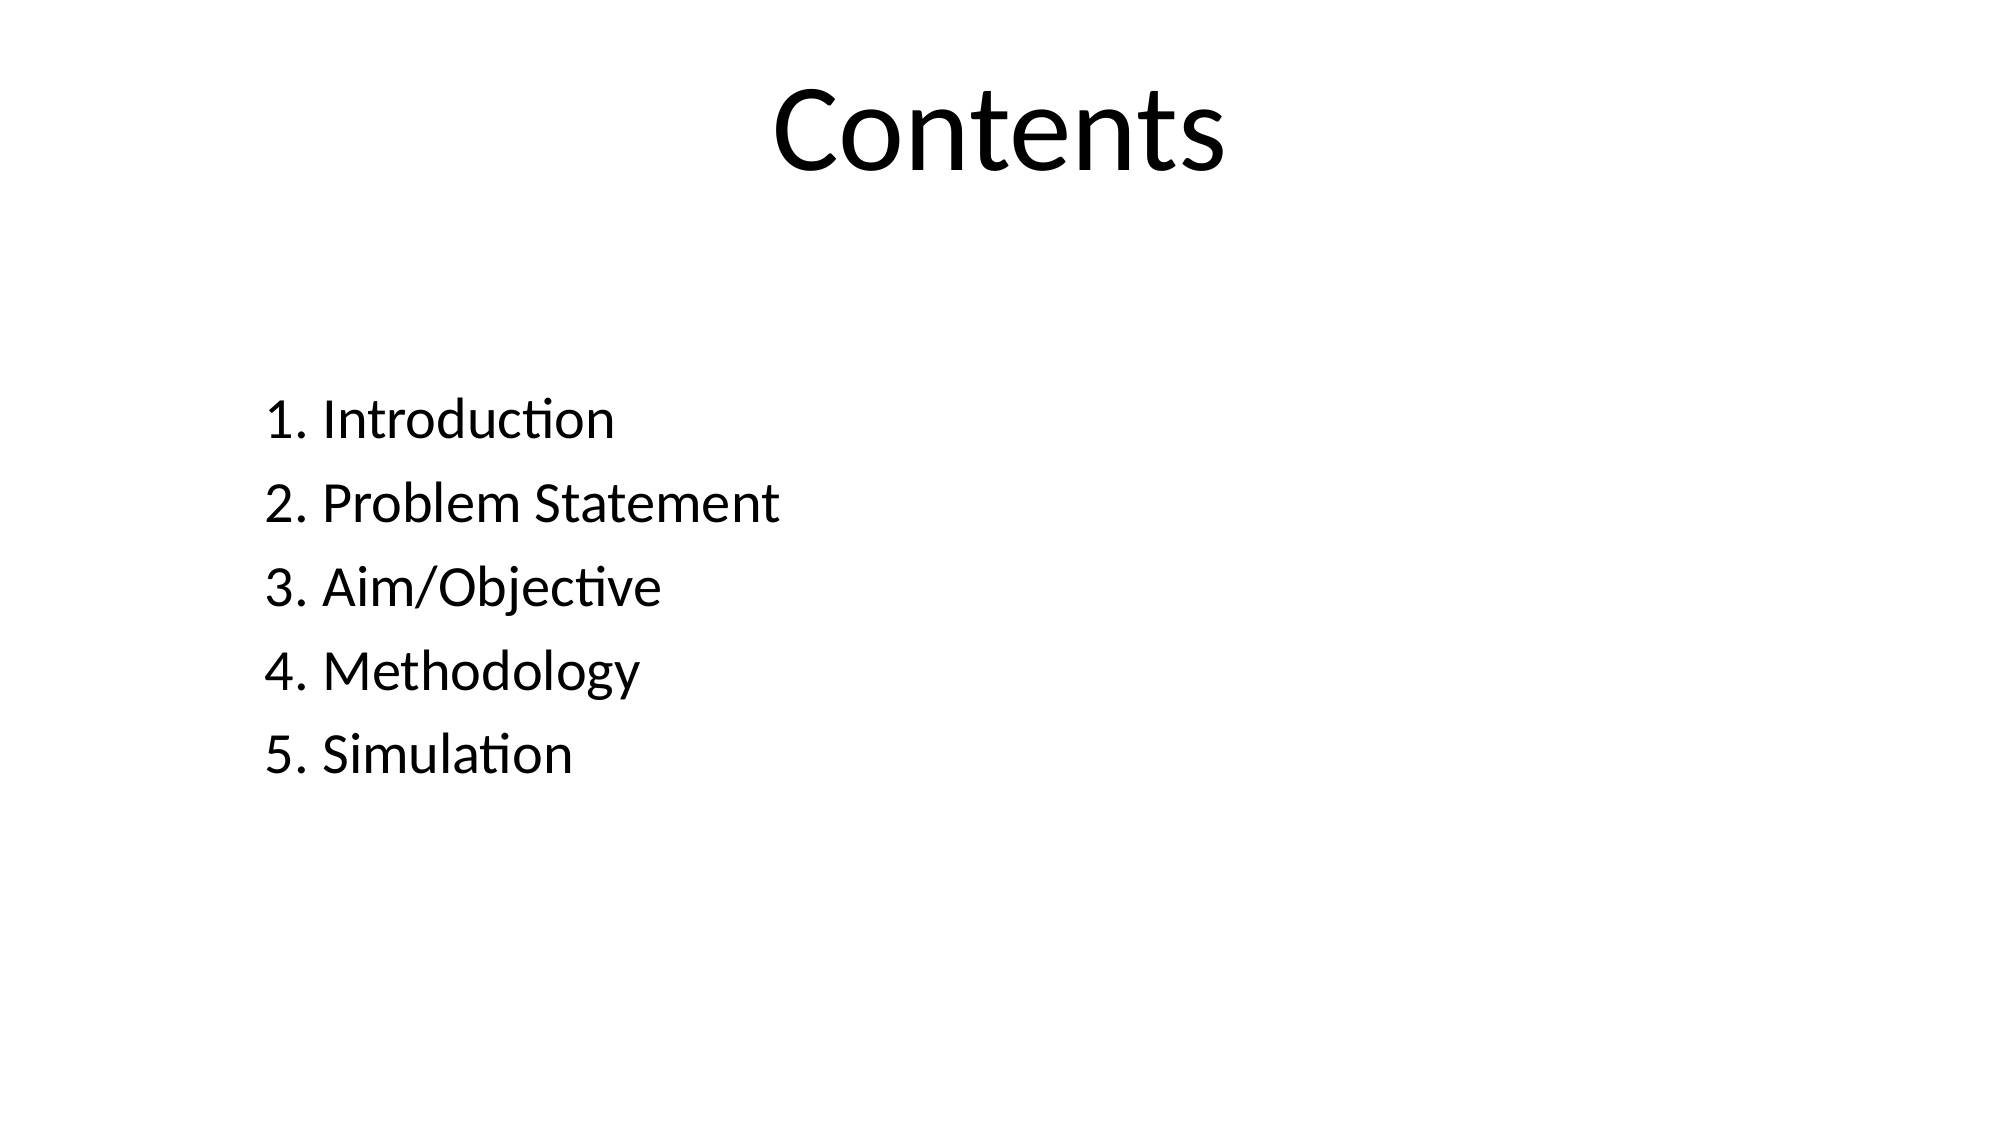

# Contents
1. Introduction
2. Problem Statement
3. Aim/Objective
4. Methodology
5. Simulation